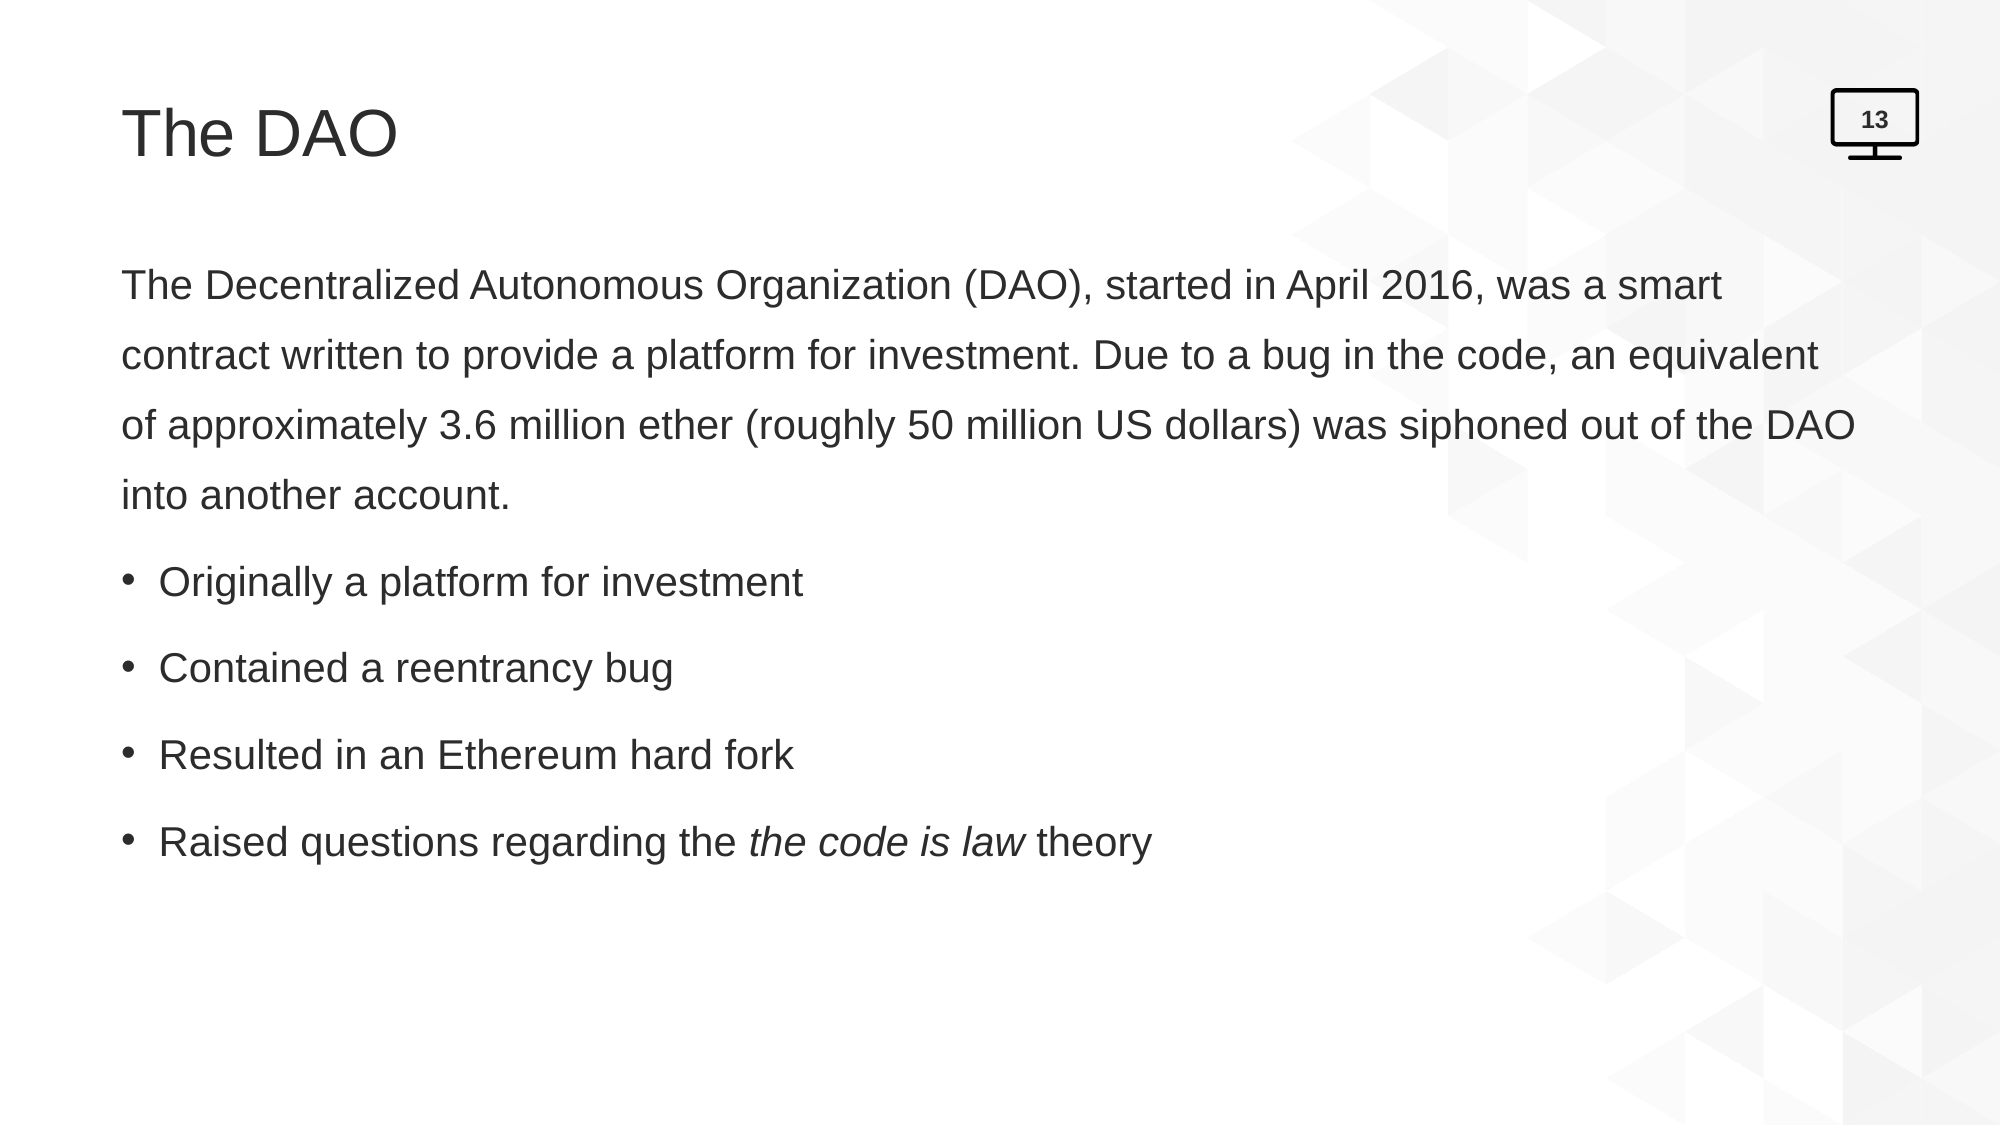

# The DAO
13
The Decentralized Autonomous Organization (DAO), started in April 2016, was a smart contract written to provide a platform for investment. Due to a bug in the code, an equivalent of approximately 3.6 million ether (roughly 50 million US dollars) was siphoned out of the DAO into another account.
Originally a platform for investment
Contained a reentrancy bug
Resulted in an Ethereum hard fork
Raised questions regarding the the code is law theory